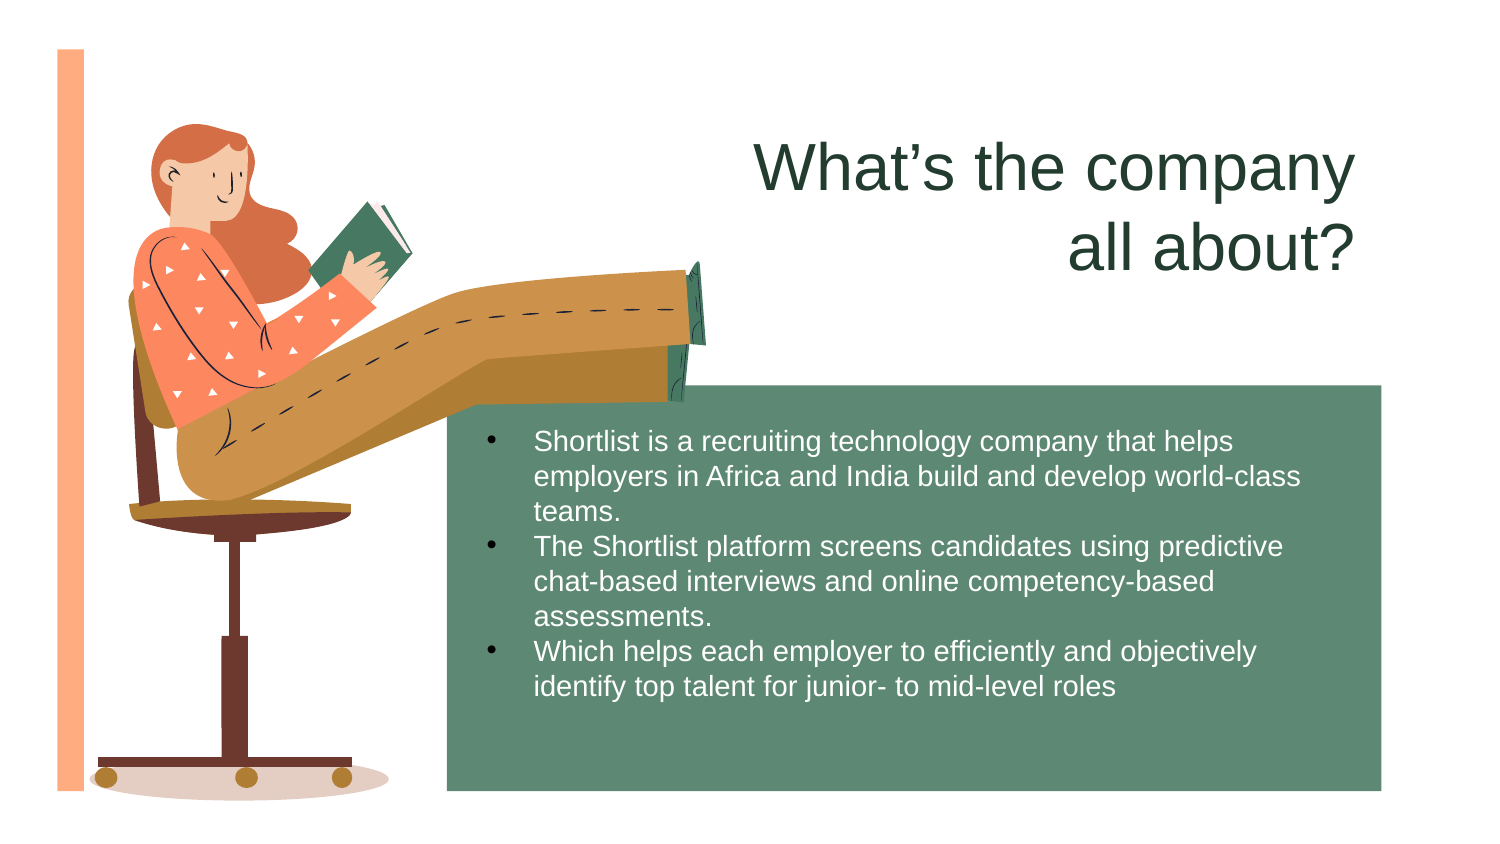

# What’s the company all about?

Shortlist is a recruiting technology company that helps employers in Africa and India build and develop world-class teams.
The Shortlist platform screens candidates using predictive chat-based interviews and online competency-based assessments.
Which helps each employer to efficiently and objectively identify top talent for junior- to mid-level roles